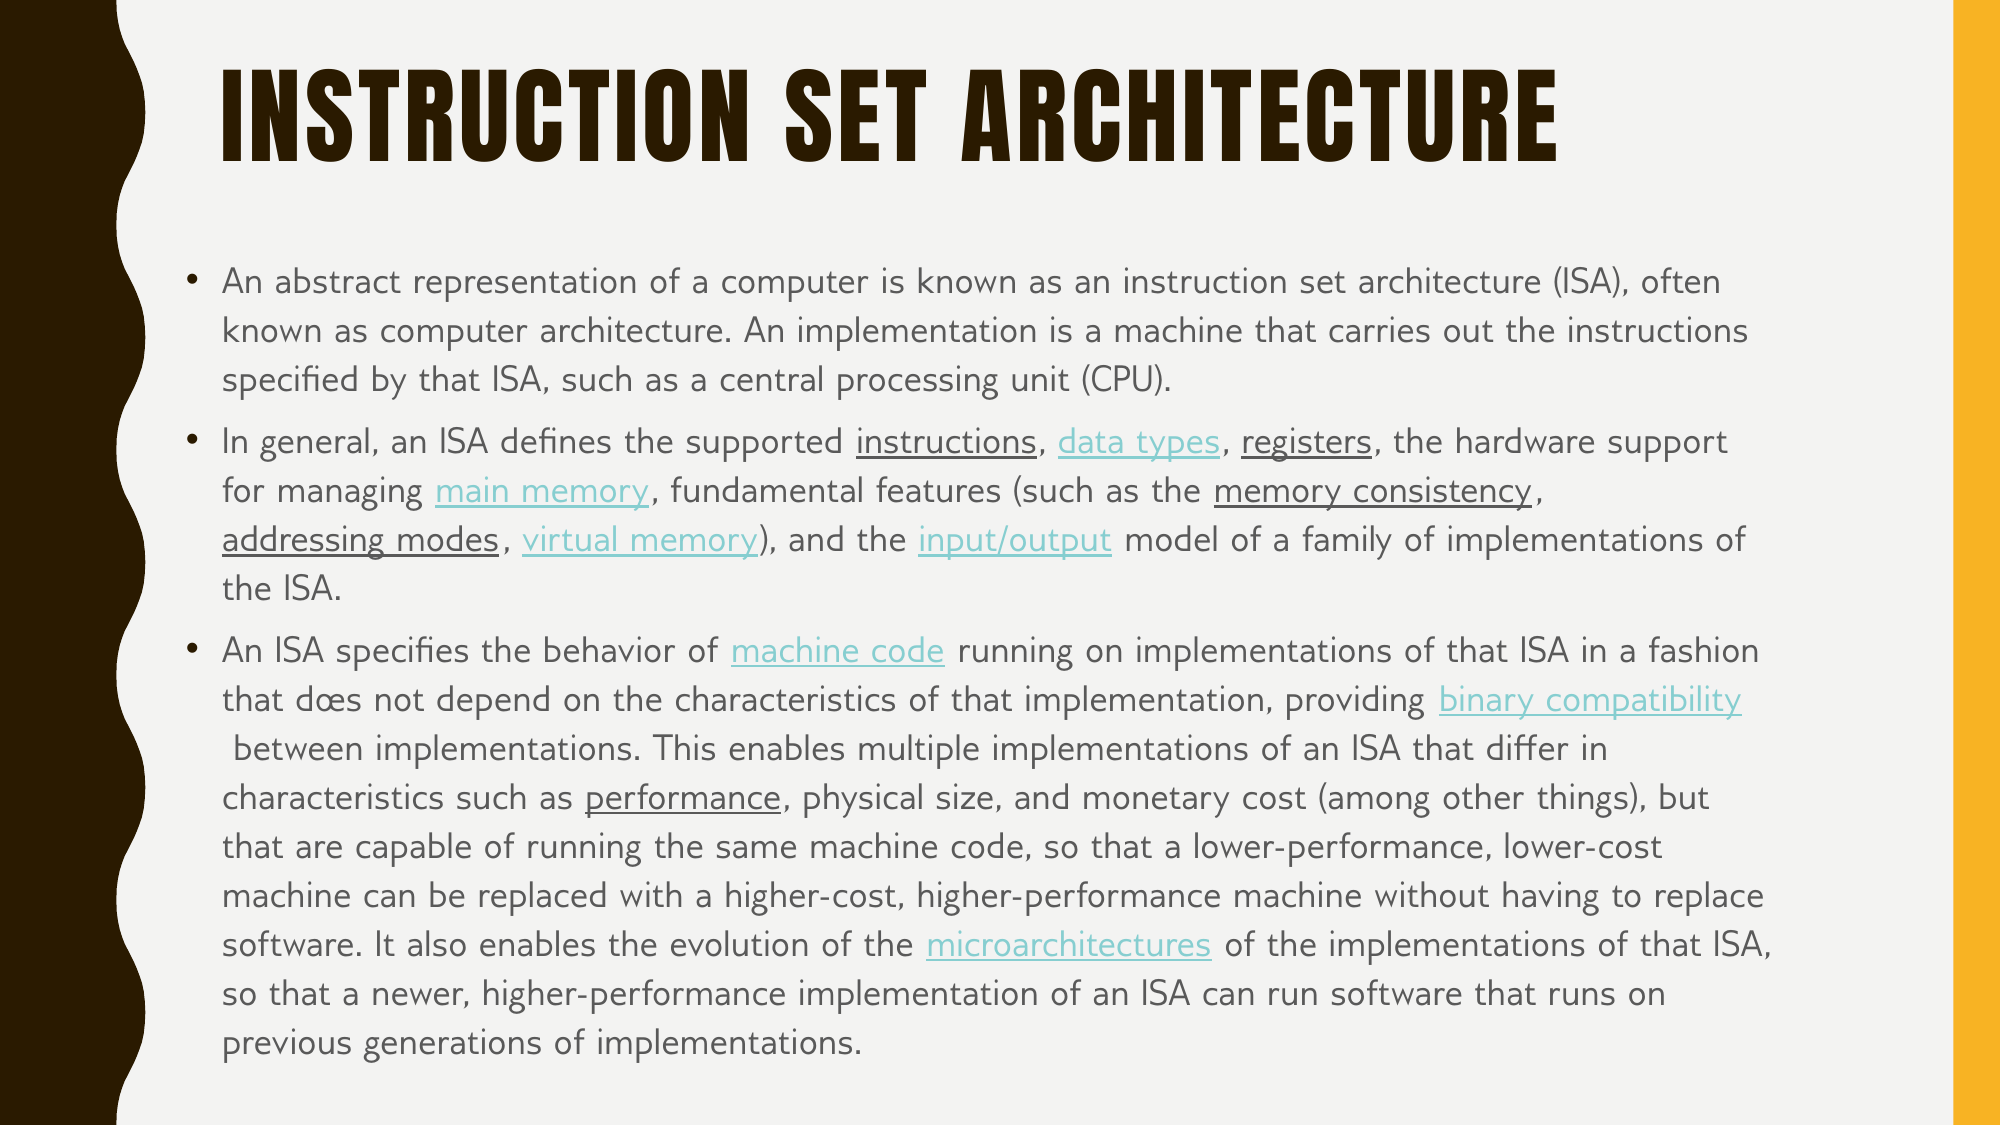

# Instruction set architecture
An abstract representation of a computer is known as an instruction set architecture (ISA), often known as computer architecture. An implementation is a machine that carries out the instructions specified by that ISA, such as a central processing unit (CPU).
In general, an ISA defines the supported instructions, data types, registers, the hardware support for managing main memory, fundamental features (such as the memory consistency, addressing modes, virtual memory), and the input/output model of a family of implementations of the ISA.
An ISA specifies the behavior of machine code running on implementations of that ISA in a fashion that does not depend on the characteristics of that implementation, providing binary compatibility between implementations. This enables multiple implementations of an ISA that differ in characteristics such as performance, physical size, and monetary cost (among other things), but that are capable of running the same machine code, so that a lower-performance, lower-cost machine can be replaced with a higher-cost, higher-performance machine without having to replace software. It also enables the evolution of the microarchitectures of the implementations of that ISA, so that a newer, higher-performance implementation of an ISA can run software that runs on previous generations of implementations.